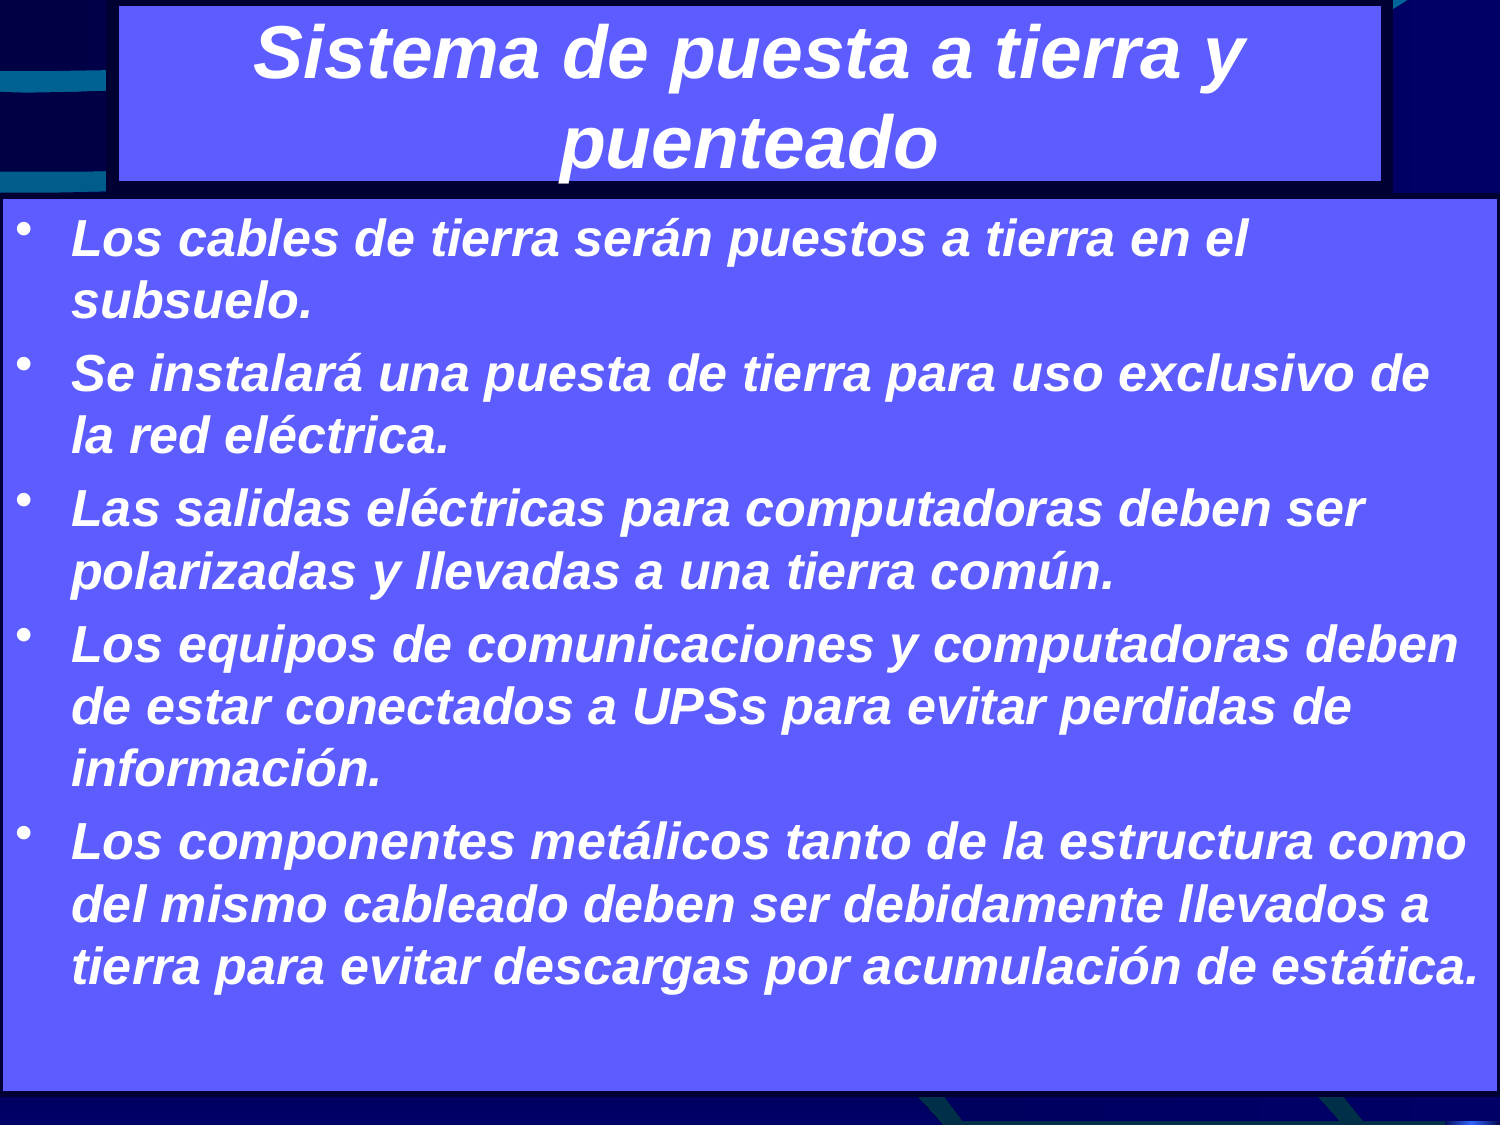

# Sistema de puesta a tierra y puenteado
Los cables de tierra serán puestos a tierra en el subsuelo.
Se instalará una puesta de tierra para uso exclusivo de la red eléctrica.
Las salidas eléctricas para computadoras deben ser polarizadas y llevadas a una tierra común.
Los equipos de comunicaciones y computadoras deben de estar conectados a UPSs para evitar perdidas de información.
Los componentes metálicos tanto de la estructura como del mismo cableado deben ser debidamente llevados a tierra para evitar descargas por acumulación de estática.